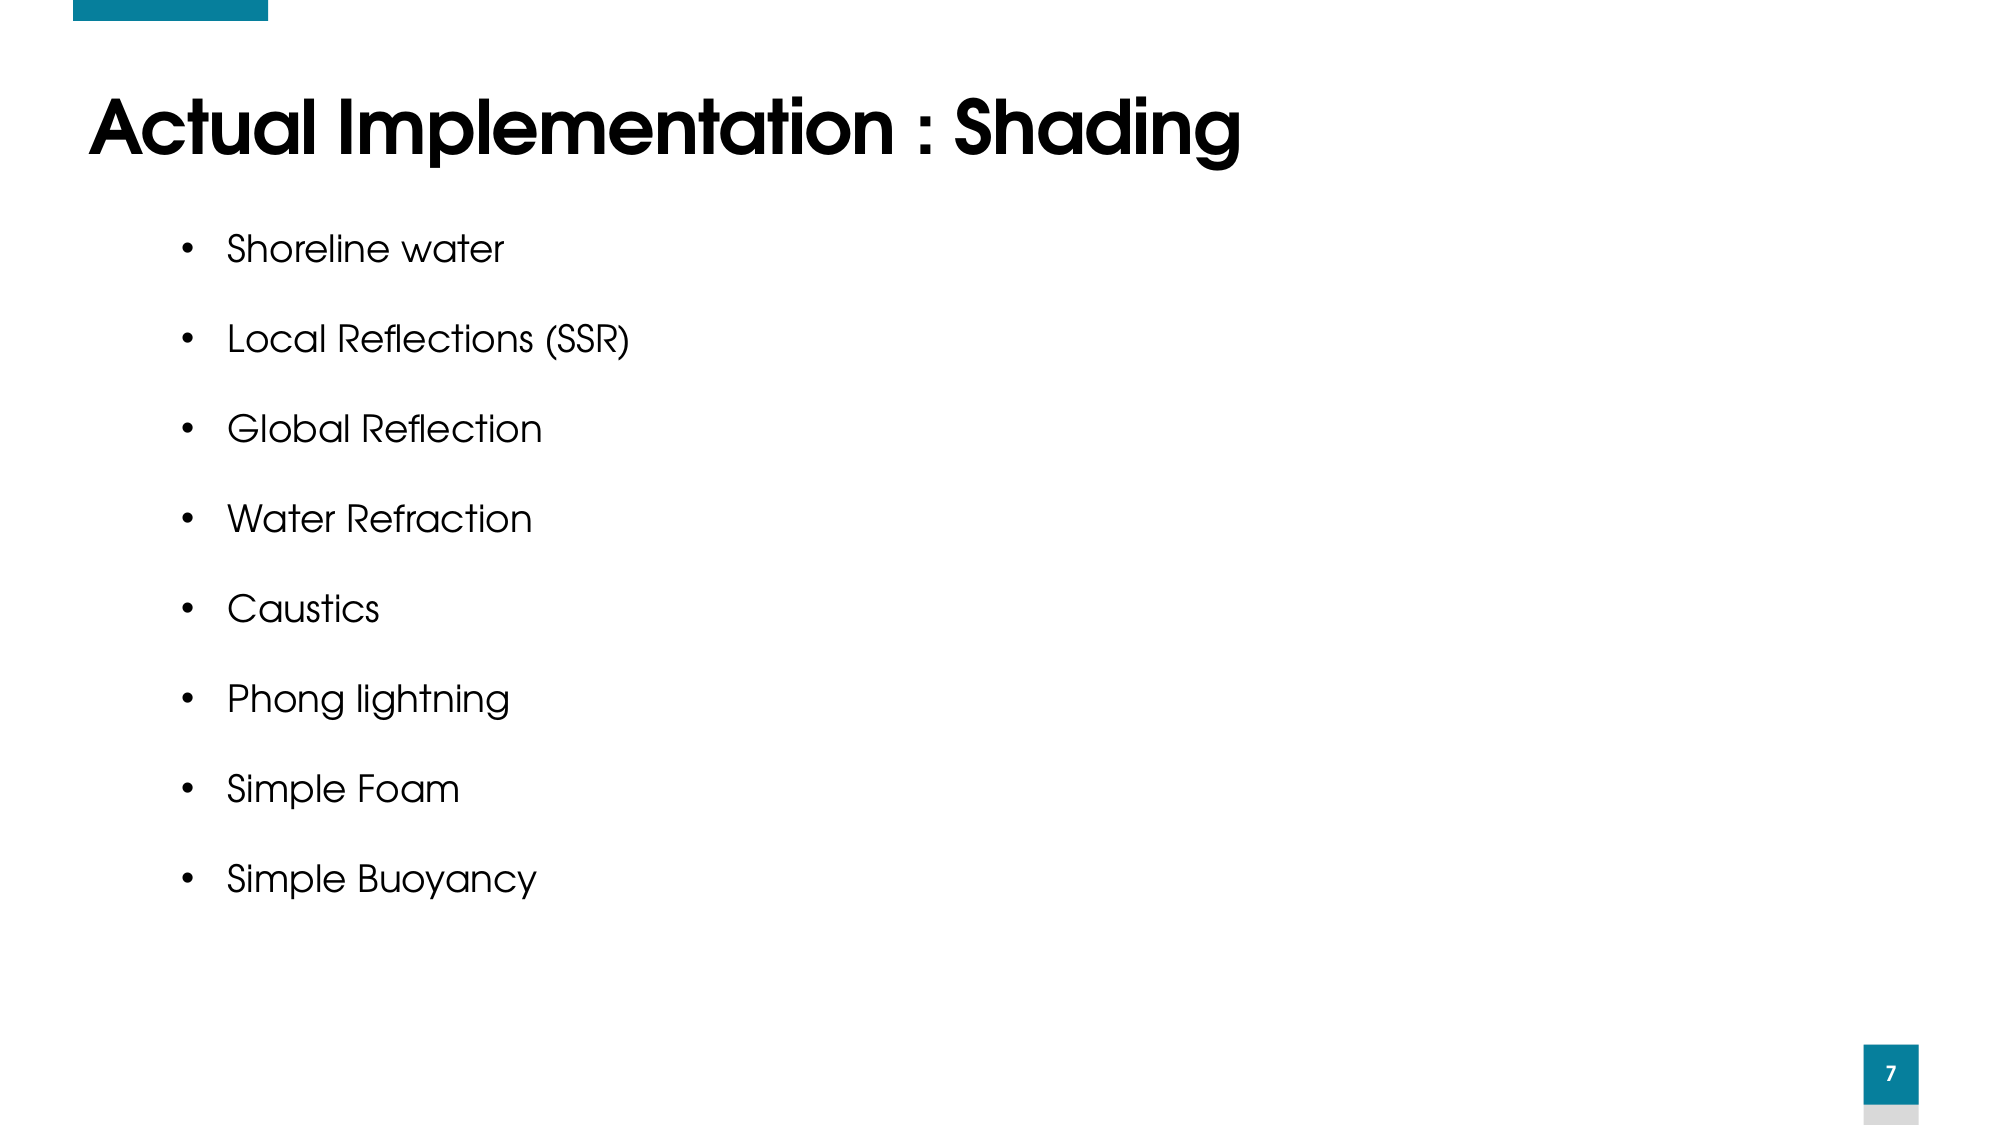

# Actual Implementation : Shading
Shoreline water

Local Reflections (SSR)

Global Reflection

Water Refraction

Caustics

Phong lightning

Simple Foam

Simple Buoyancy